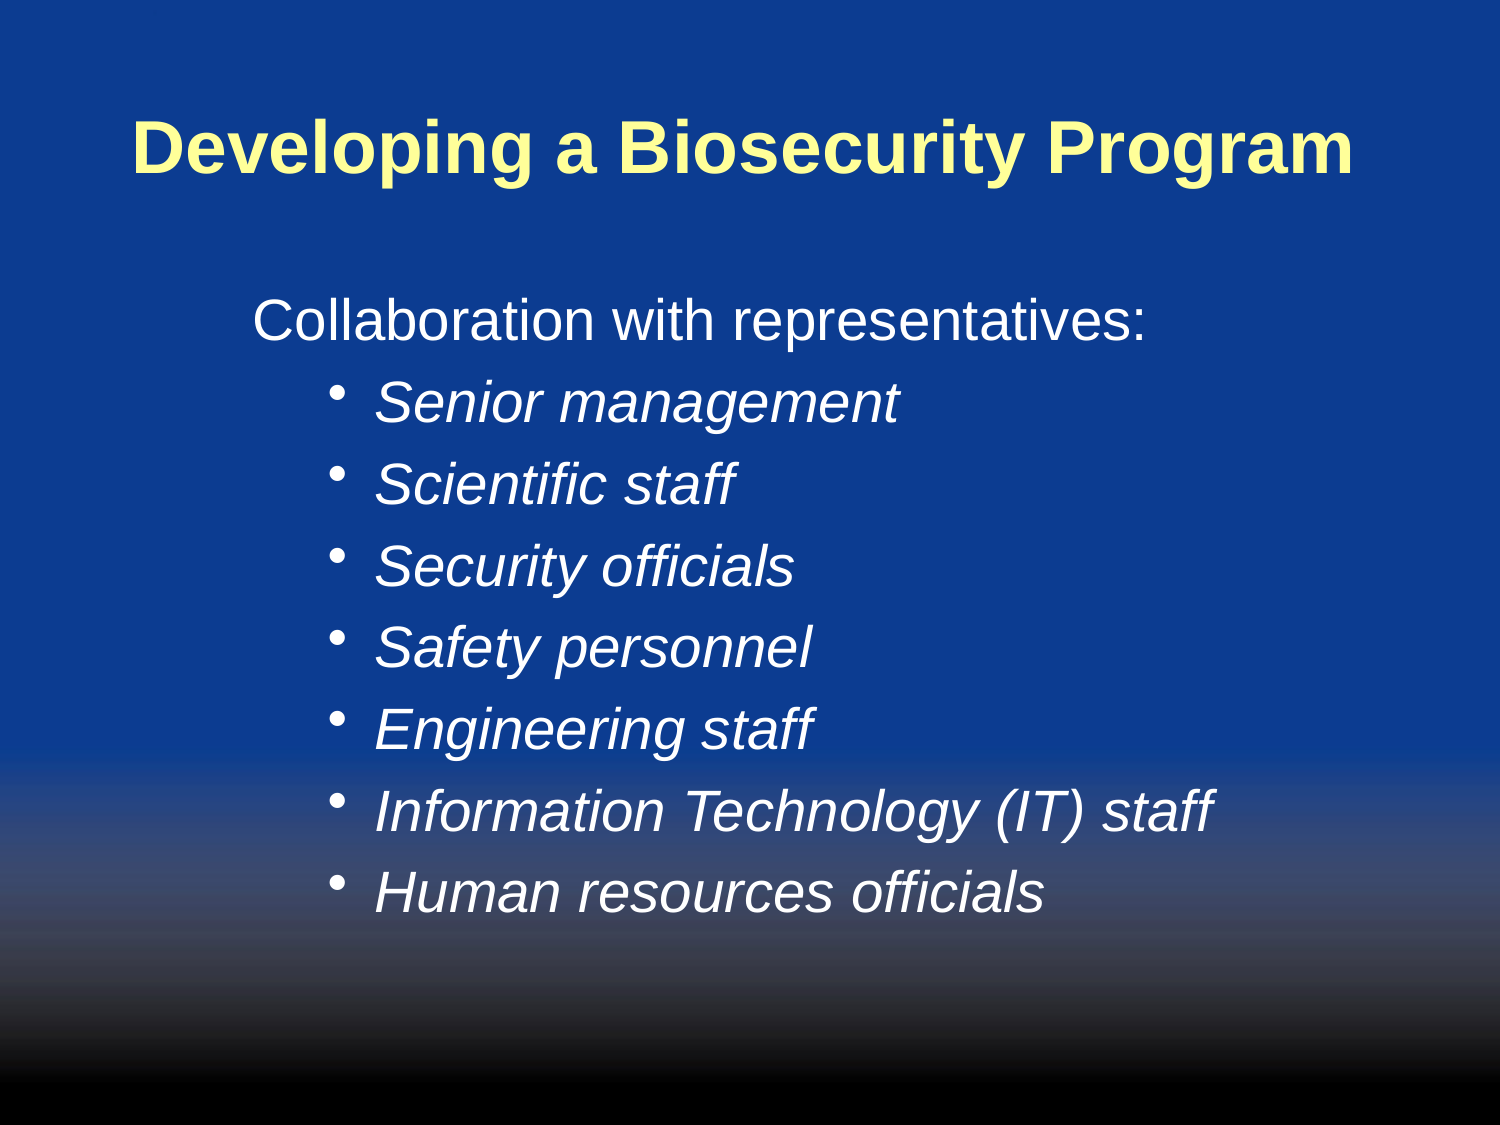

# Developing a Biosecurity Program
Collaboration with representatives:
Senior management
Scientific staff
Security officials
Safety personnel
Engineering staff
Information Technology (IT) staff
Human resources officials